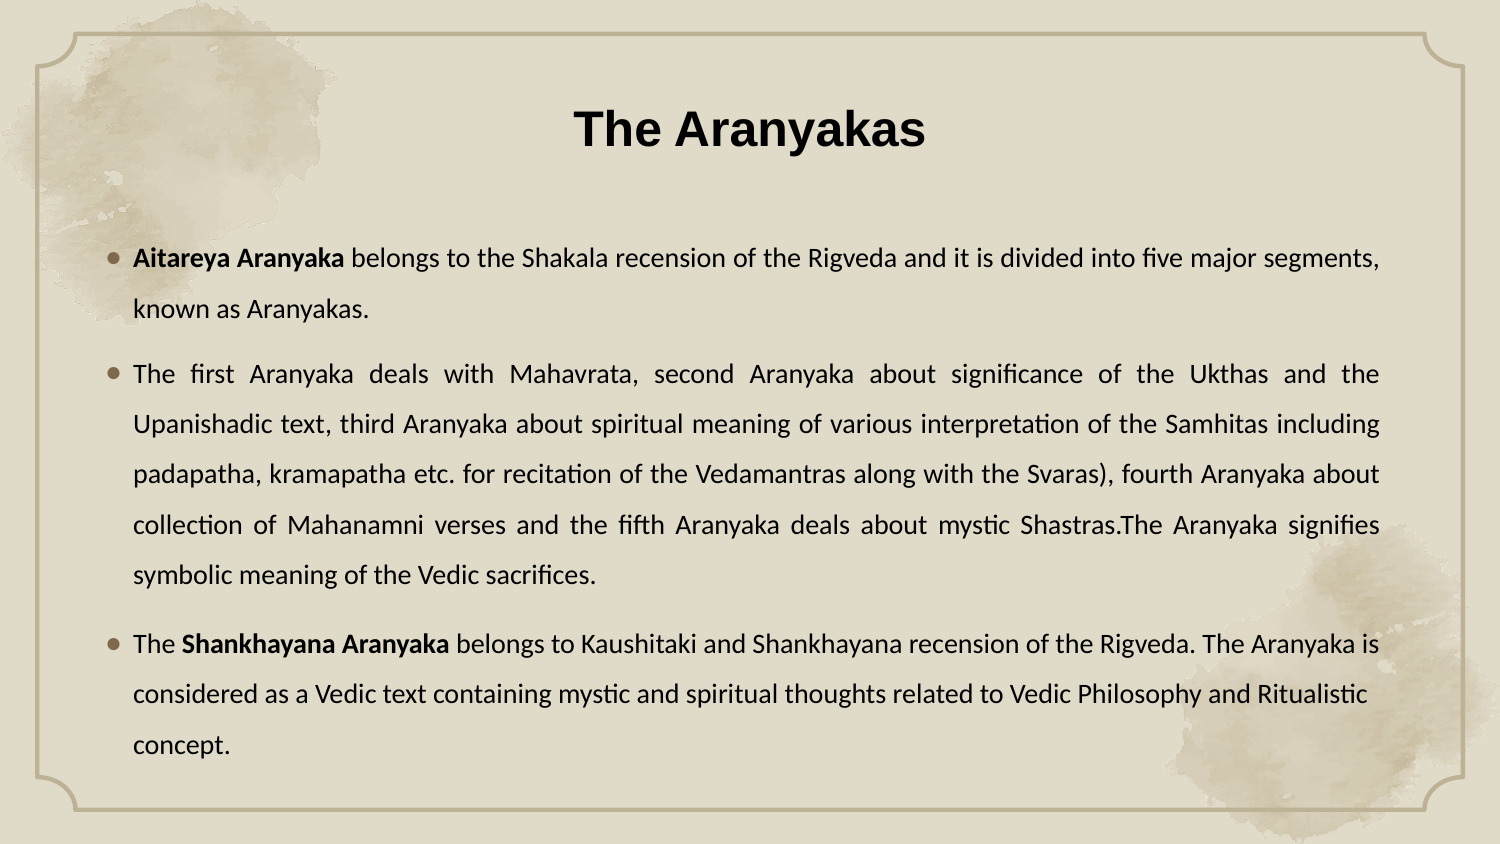

# The Aranyakas
Aitareya Aranyaka belongs to the Shakala recension of the Rigveda and it is divided into five major segments, known as Aranyakas.

The first Aranyaka deals with Mahavrata, second Aranyaka about significance of the Ukthas and the Upanishadic text, third Aranyaka about spiritual meaning of various interpretation of the Samhitas including padapatha, kramapatha etc. for recitation of the Vedamantras along with the Svaras), fourth Aranyaka about collection of Mahanamni verses and the fifth Aranyaka deals about mystic Shastras.The Aranyaka signifies symbolic meaning of the Vedic sacrifices.

The Shankhayana Aranyaka belongs to Kaushitaki and Shankhayana recension of the Rigveda. The Aranyaka is considered as a Vedic text containing mystic and spiritual thoughts related to Vedic Philosophy and Ritualistic concept.